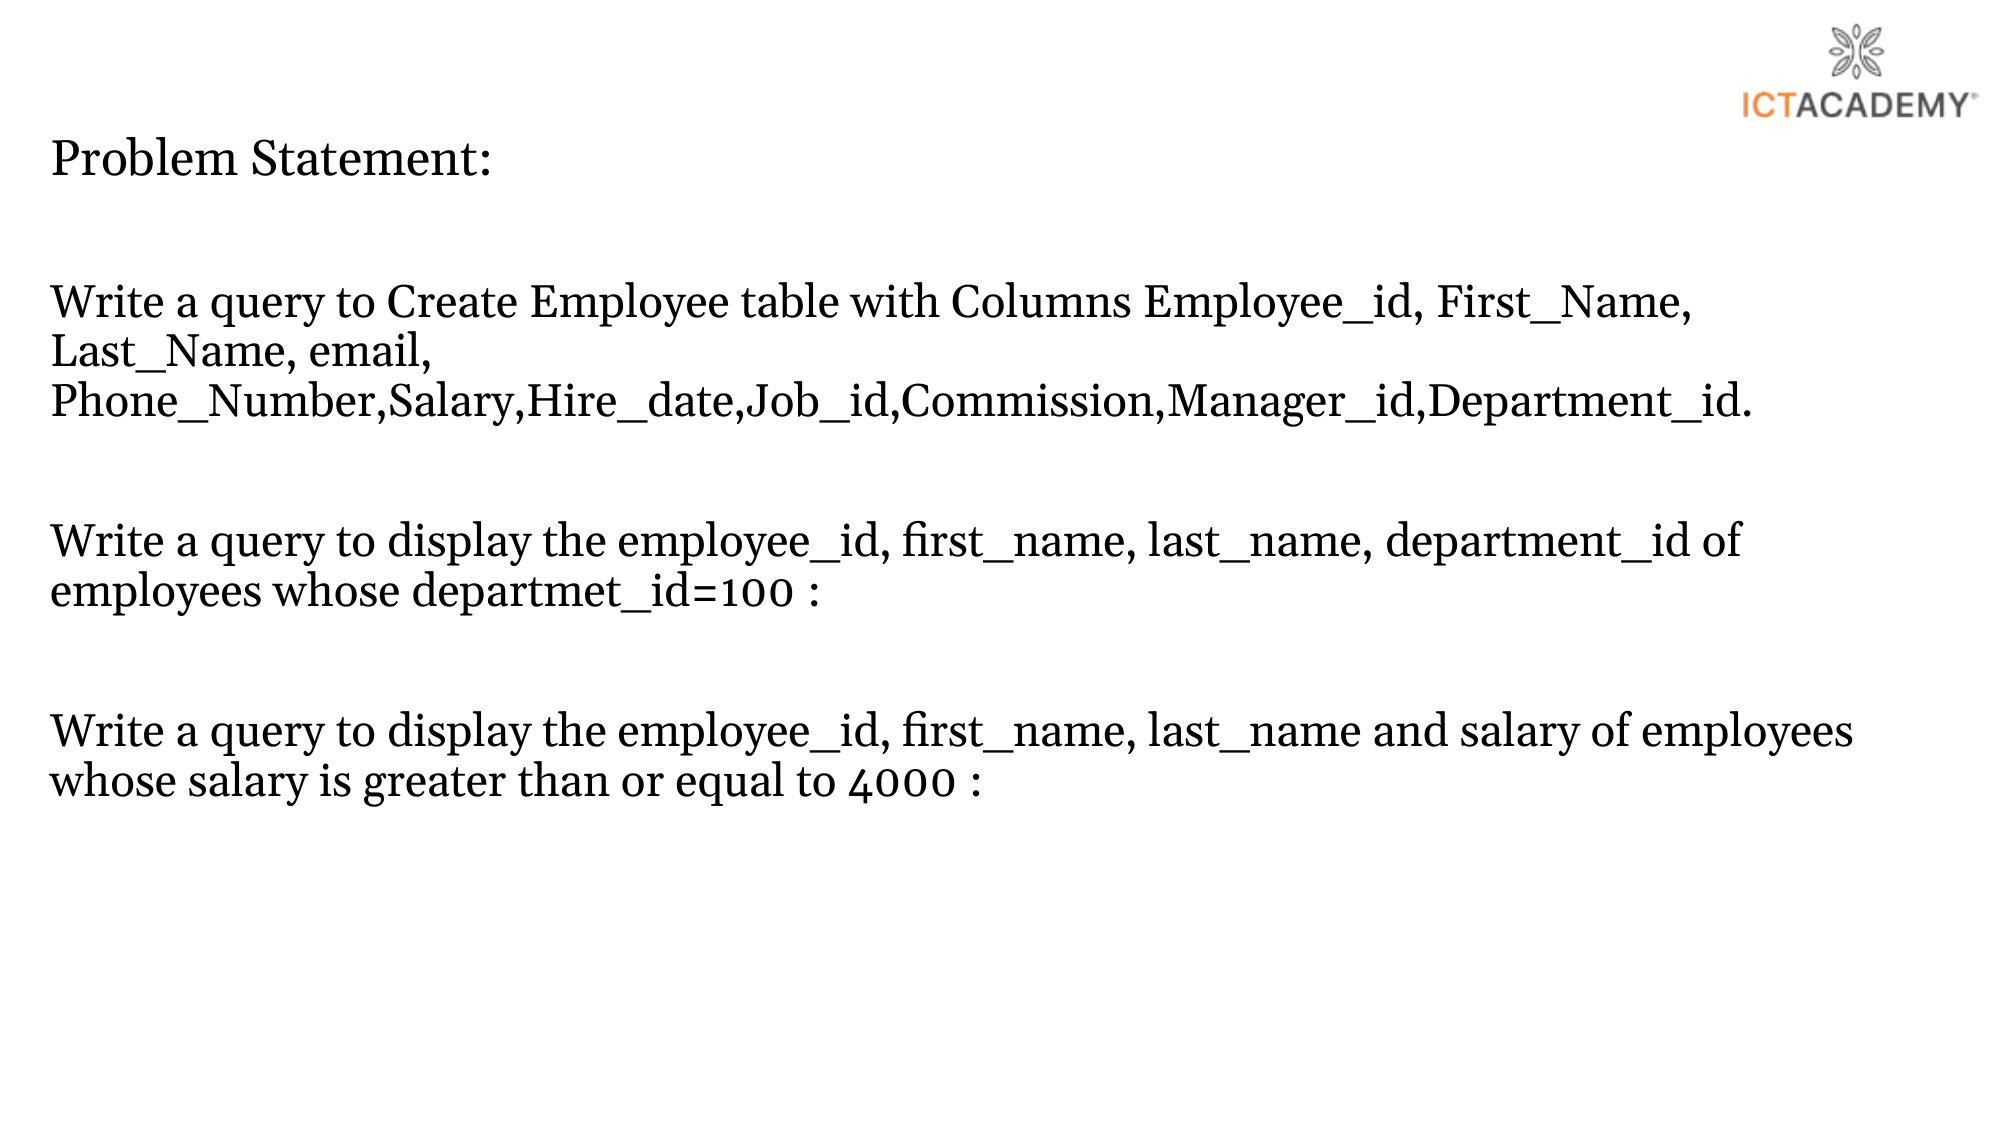

Problem Statement:

Write a query to Create Employee table with Columns Employee_id, First_Name, Last_Name, email, Phone_Number,Salary,Hire_date,Job_id,Commission,Manager_id,Department_id.

Write a query to display the employee_id, first_name, last_name, department_id of employees whose departmet_id=100 :

Write a query to display the employee_id, first_name, last_name and salary of employees whose salary is greater than or equal to 4000 :